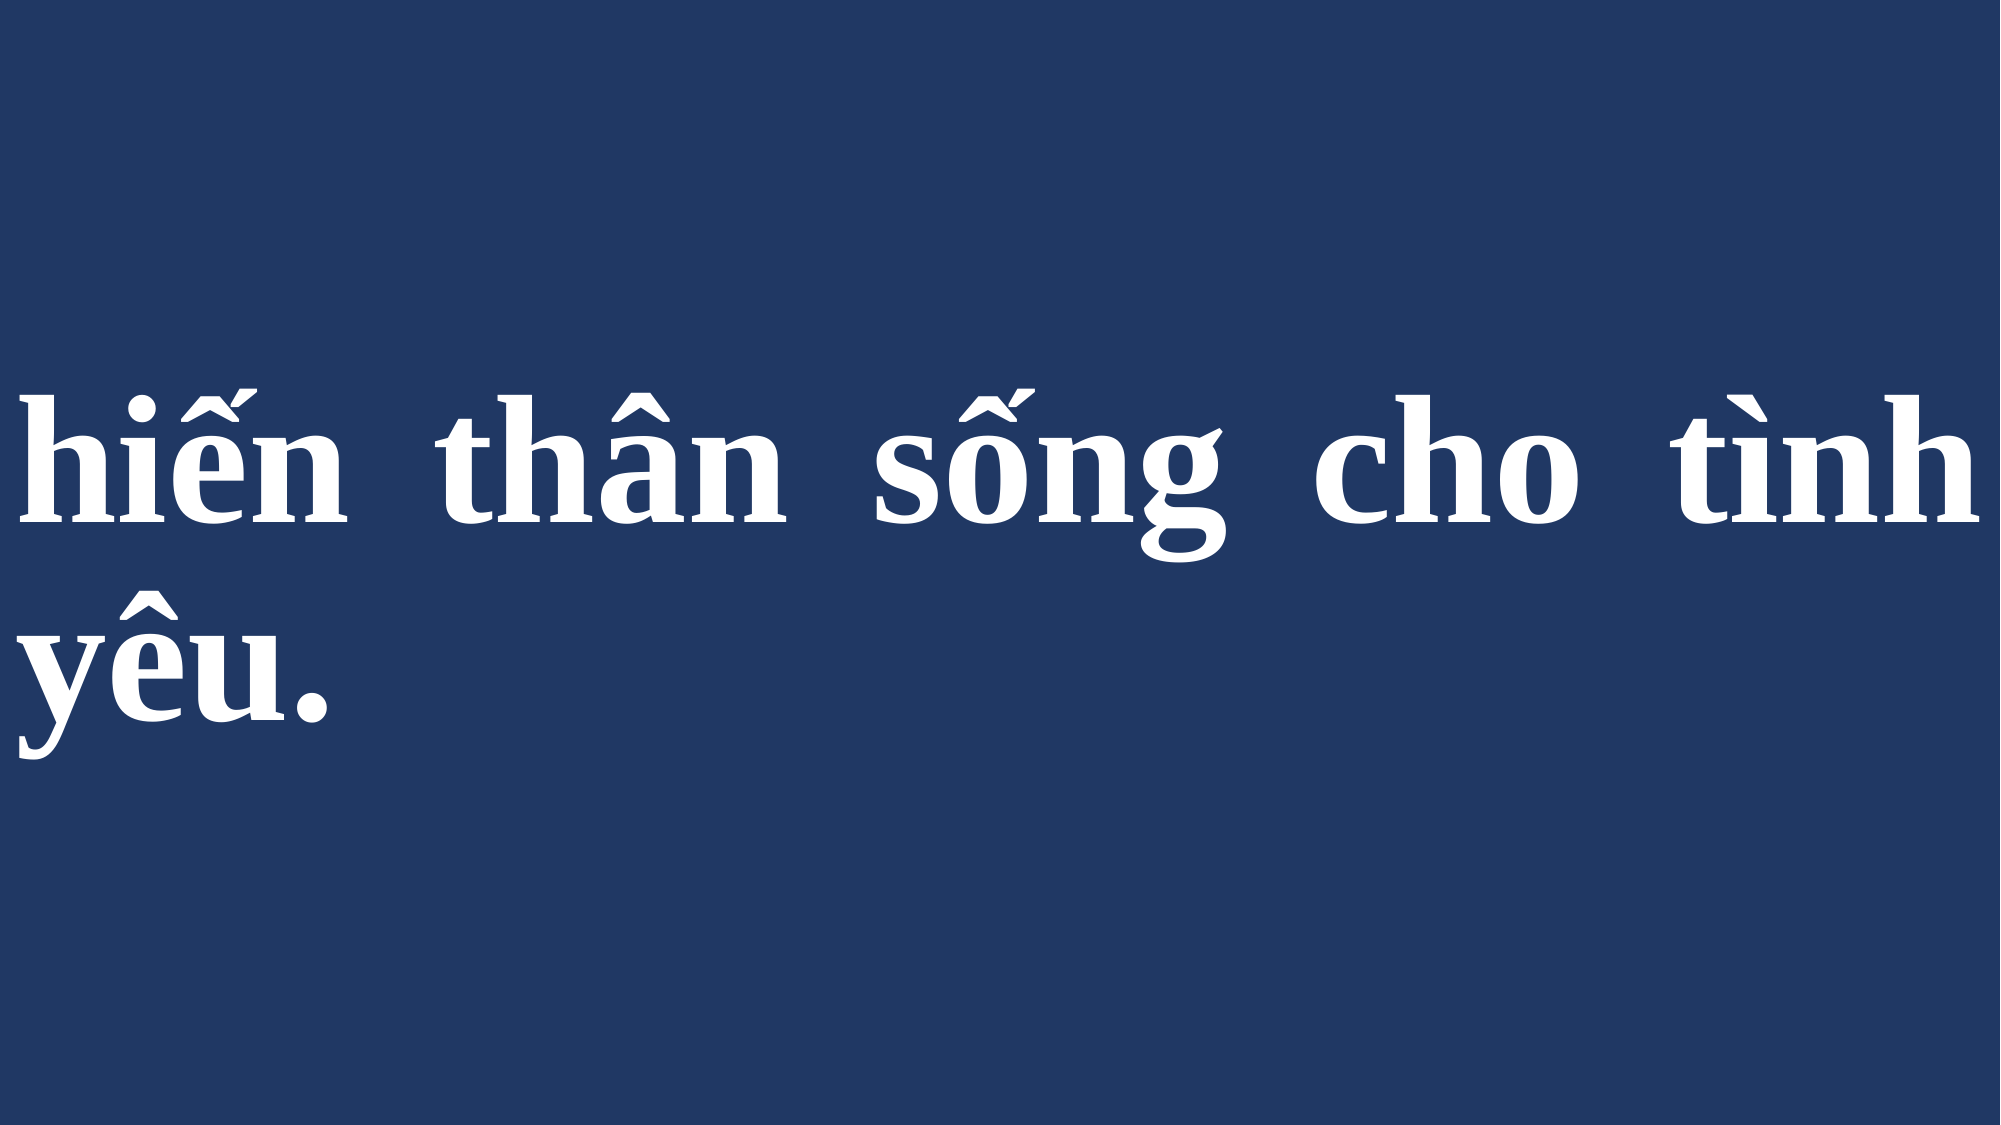

# hiến thân sống cho tình yêu.